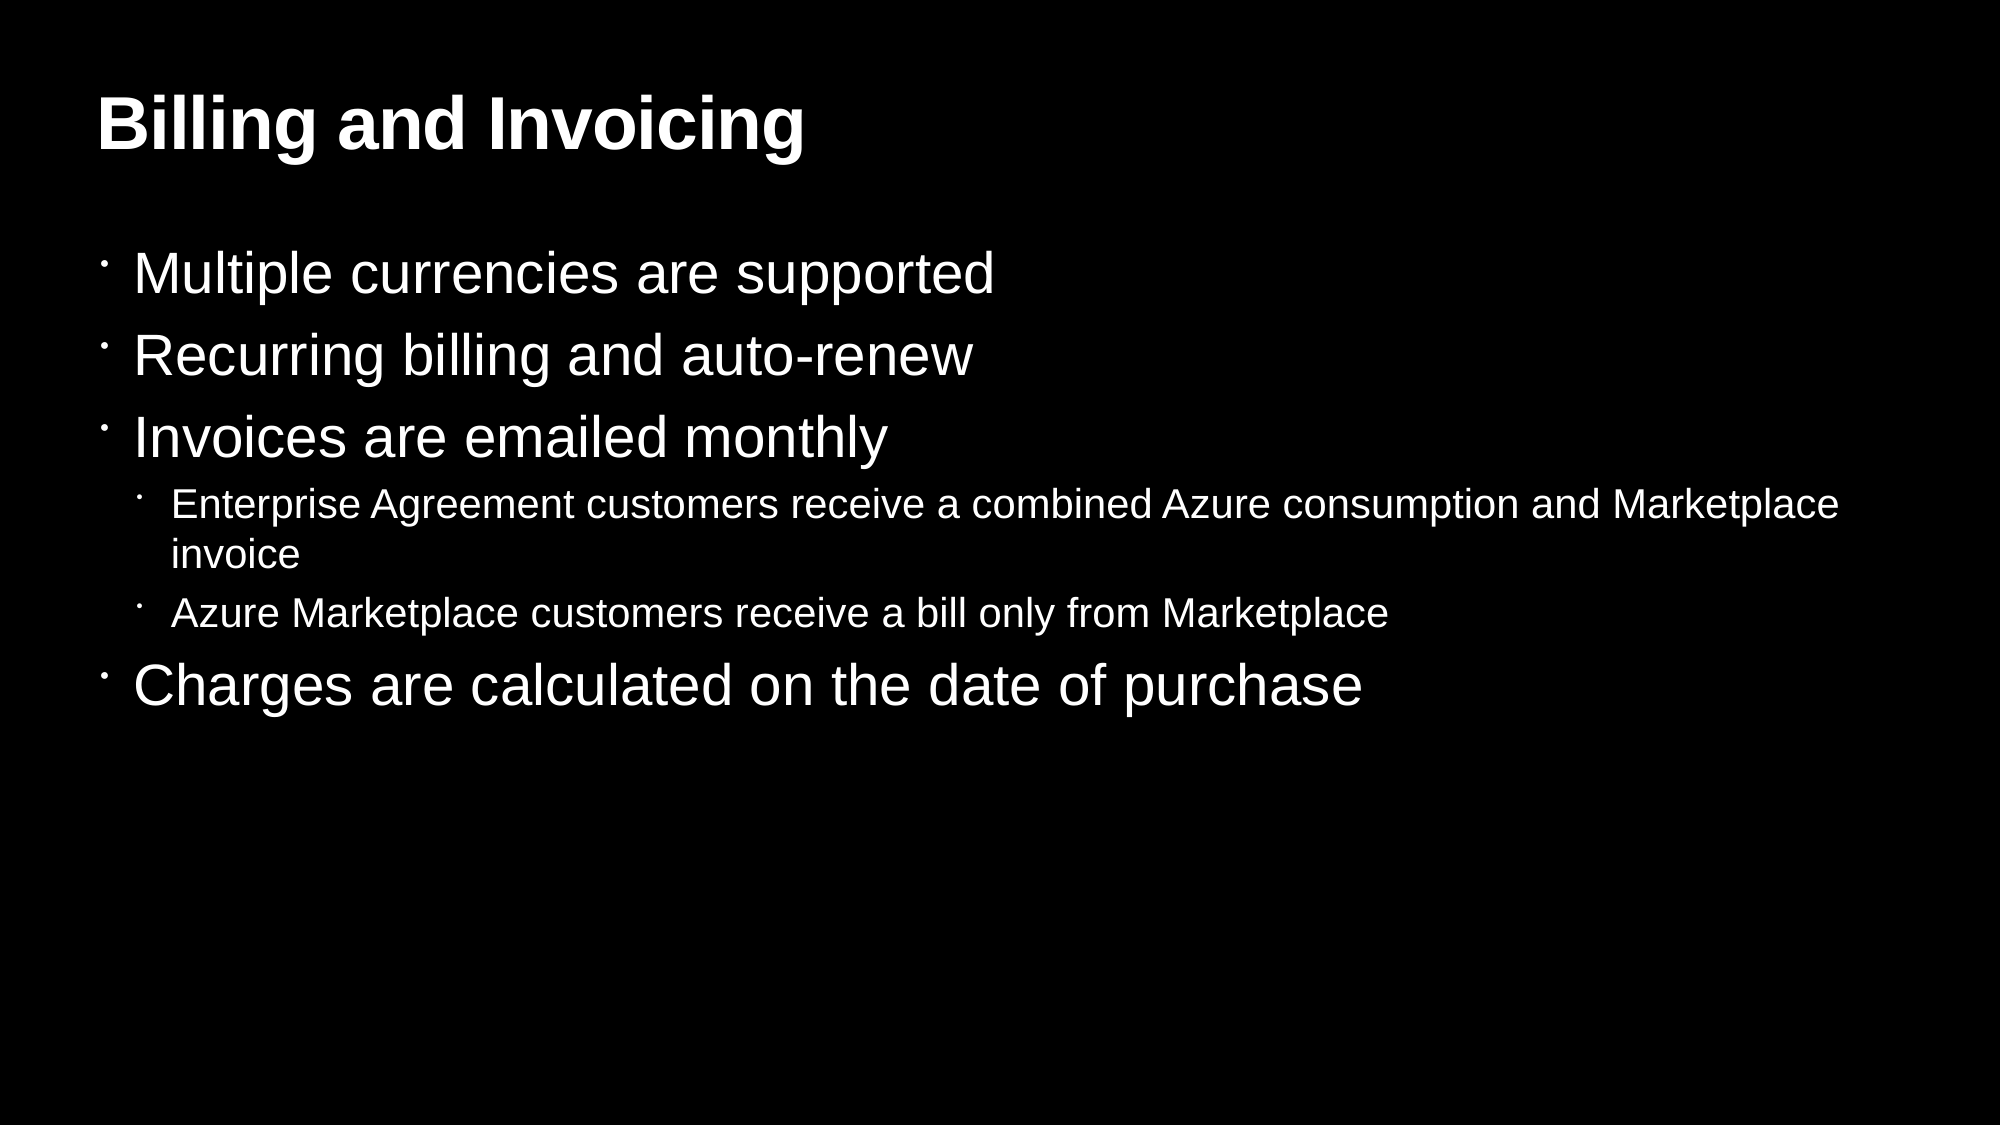

# Billing and Invoicing
Multiple currencies are supported
Recurring billing and auto-renew
Invoices are emailed monthly
Enterprise Agreement customers receive a combined Azure consumption and Marketplace invoice
Azure Marketplace customers receive a bill only from Marketplace
Charges are calculated on the date of purchase